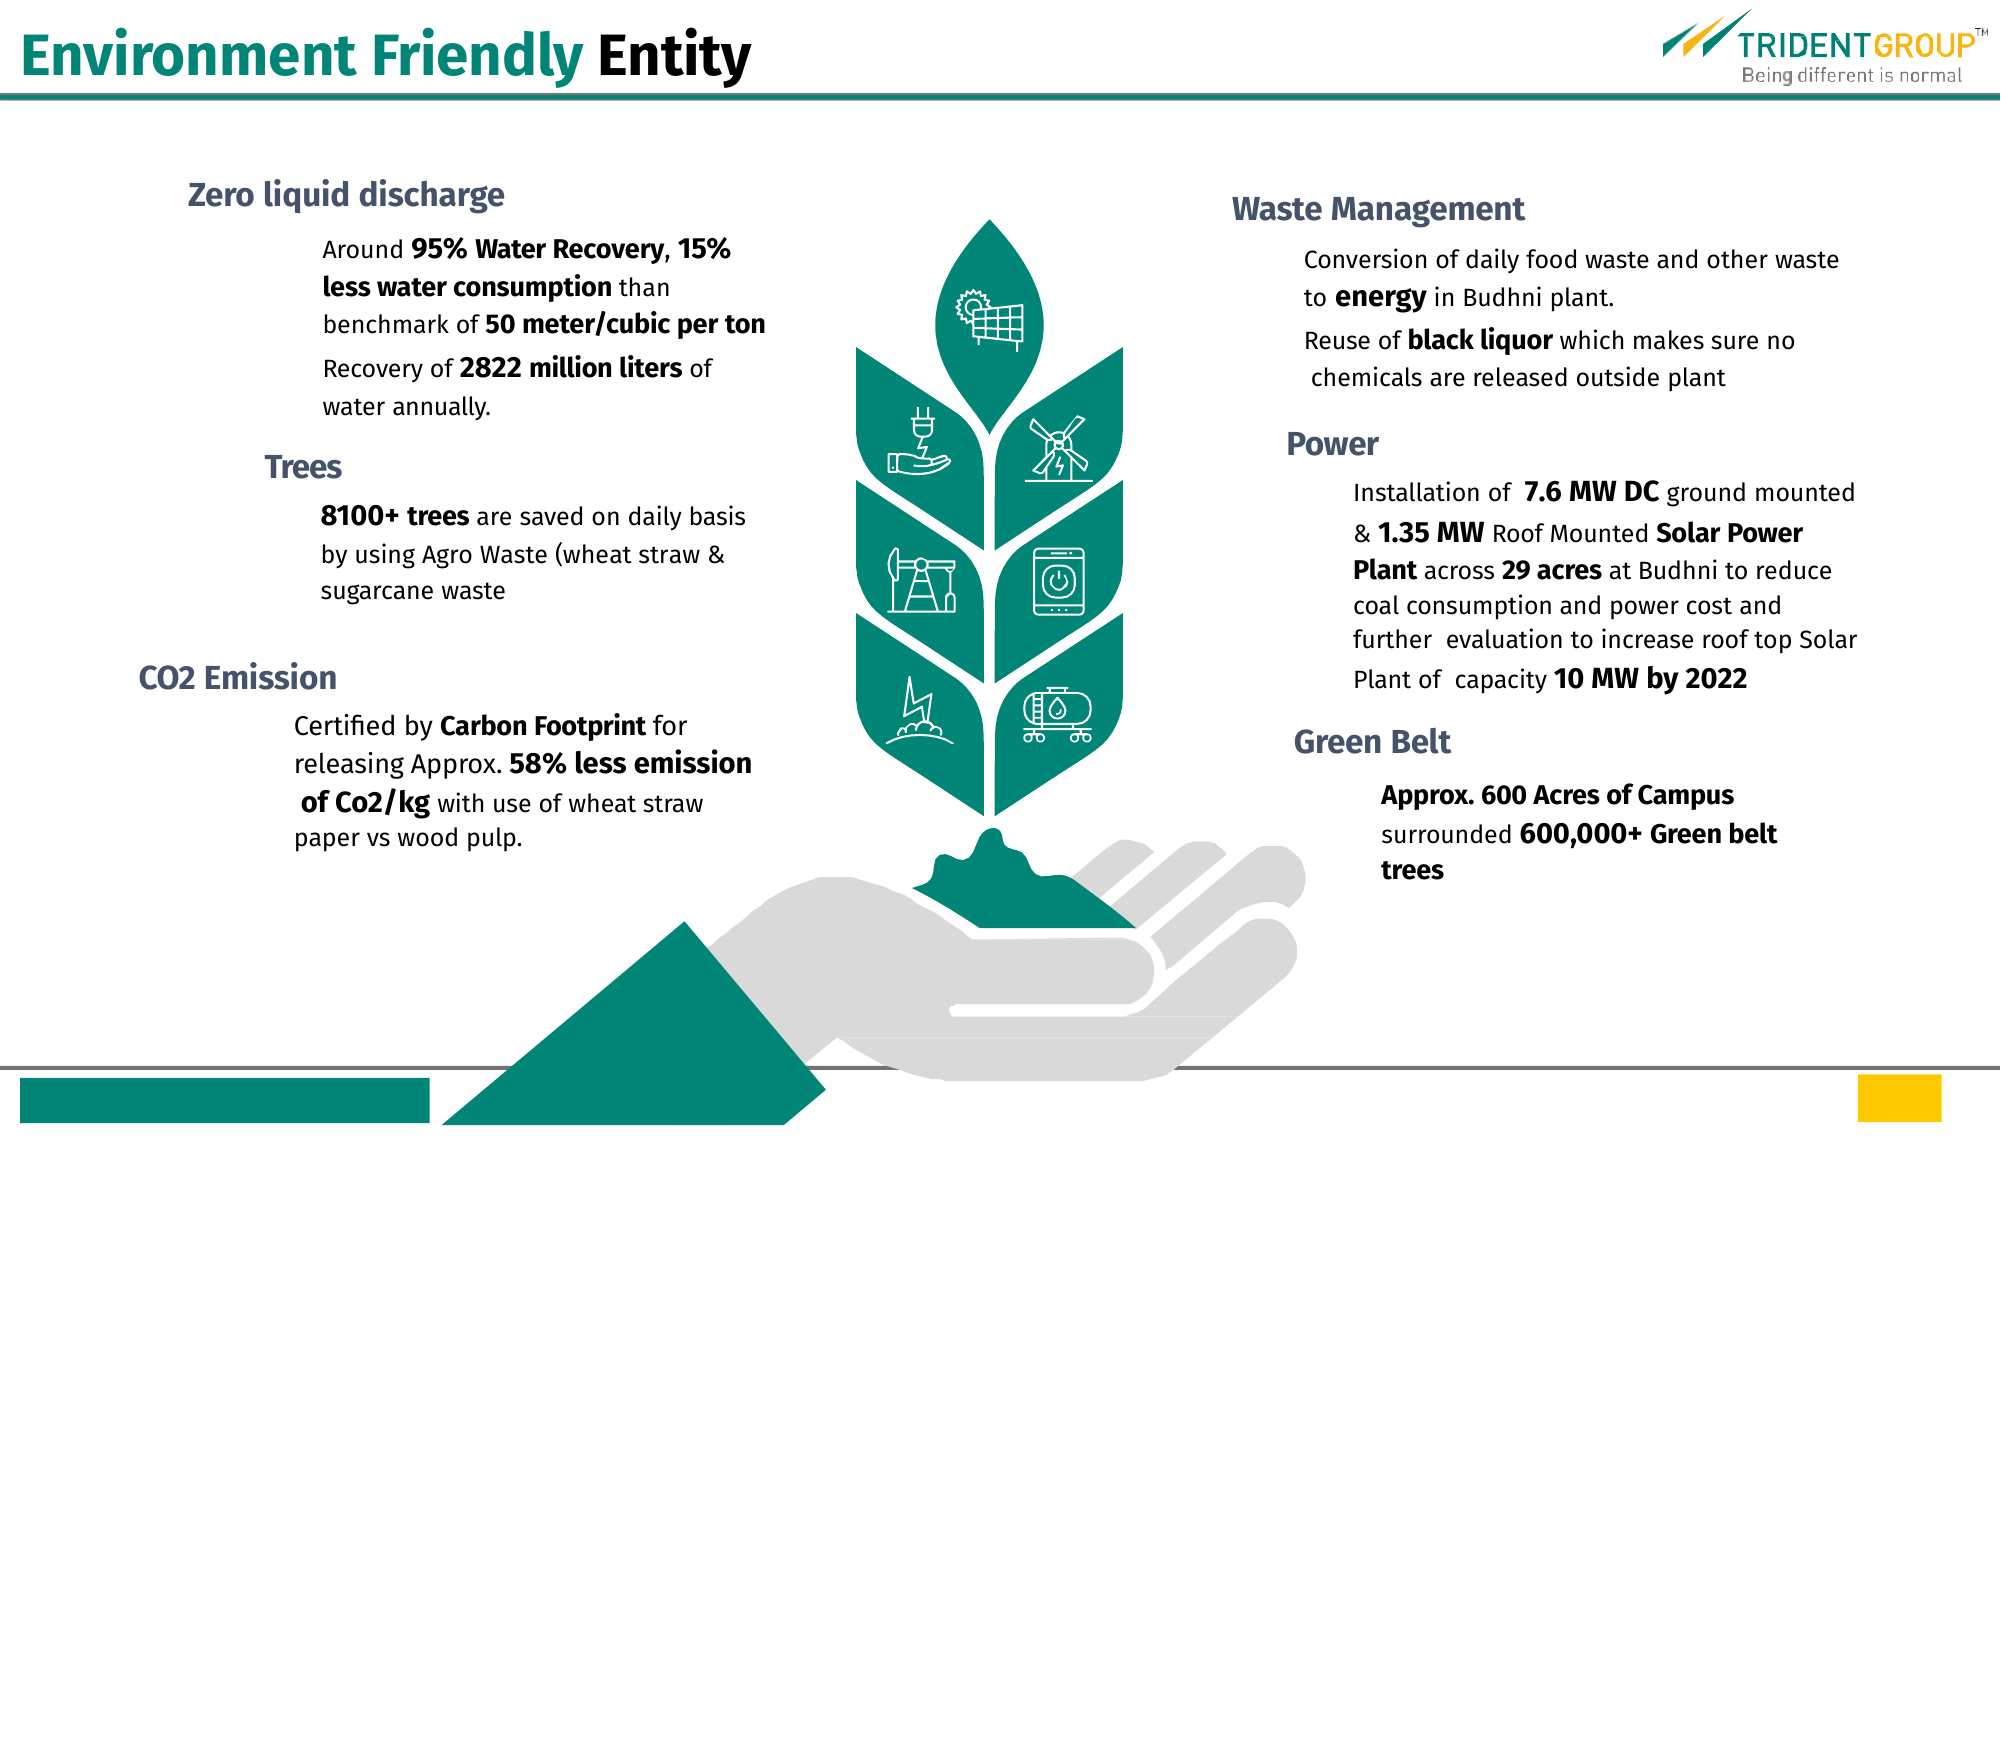

# Environment Friendly Entity
Zero liquid discharge
Around 95% Water Recovery, 15%  less water consumption than  benchmark of 50 meter/cubic per ton
Recovery of 2822 million liters of
water annually.
Trees
8100+ trees are saved on daily basis  by using Agro Waste (wheat straw &  sugarcane waste

CO2 Emission
Certified by Carbon Footprint for  releasing Approx. 58% less emission  of Co2/kg with use of wheat straw  paper vs wood pulp.
Waste Management
Conversion of daily food waste and other waste
to energy in Budhni plant.
Reuse of black liquor which makes sure no  chemicals are released outside plant

Power
Installation of 7.6 MW DC ground mounted  & 1.35 MW Roof Mounted Solar Power  Plant across 29 acres at Budhni to reduce  coal consumption and power cost and further  evaluation to increase roof top Solar Plant of  capacity 10 MW by 2022
Green Belt
Approx. 600 Acres of Campus  surrounded 600,000+ Green belt  trees